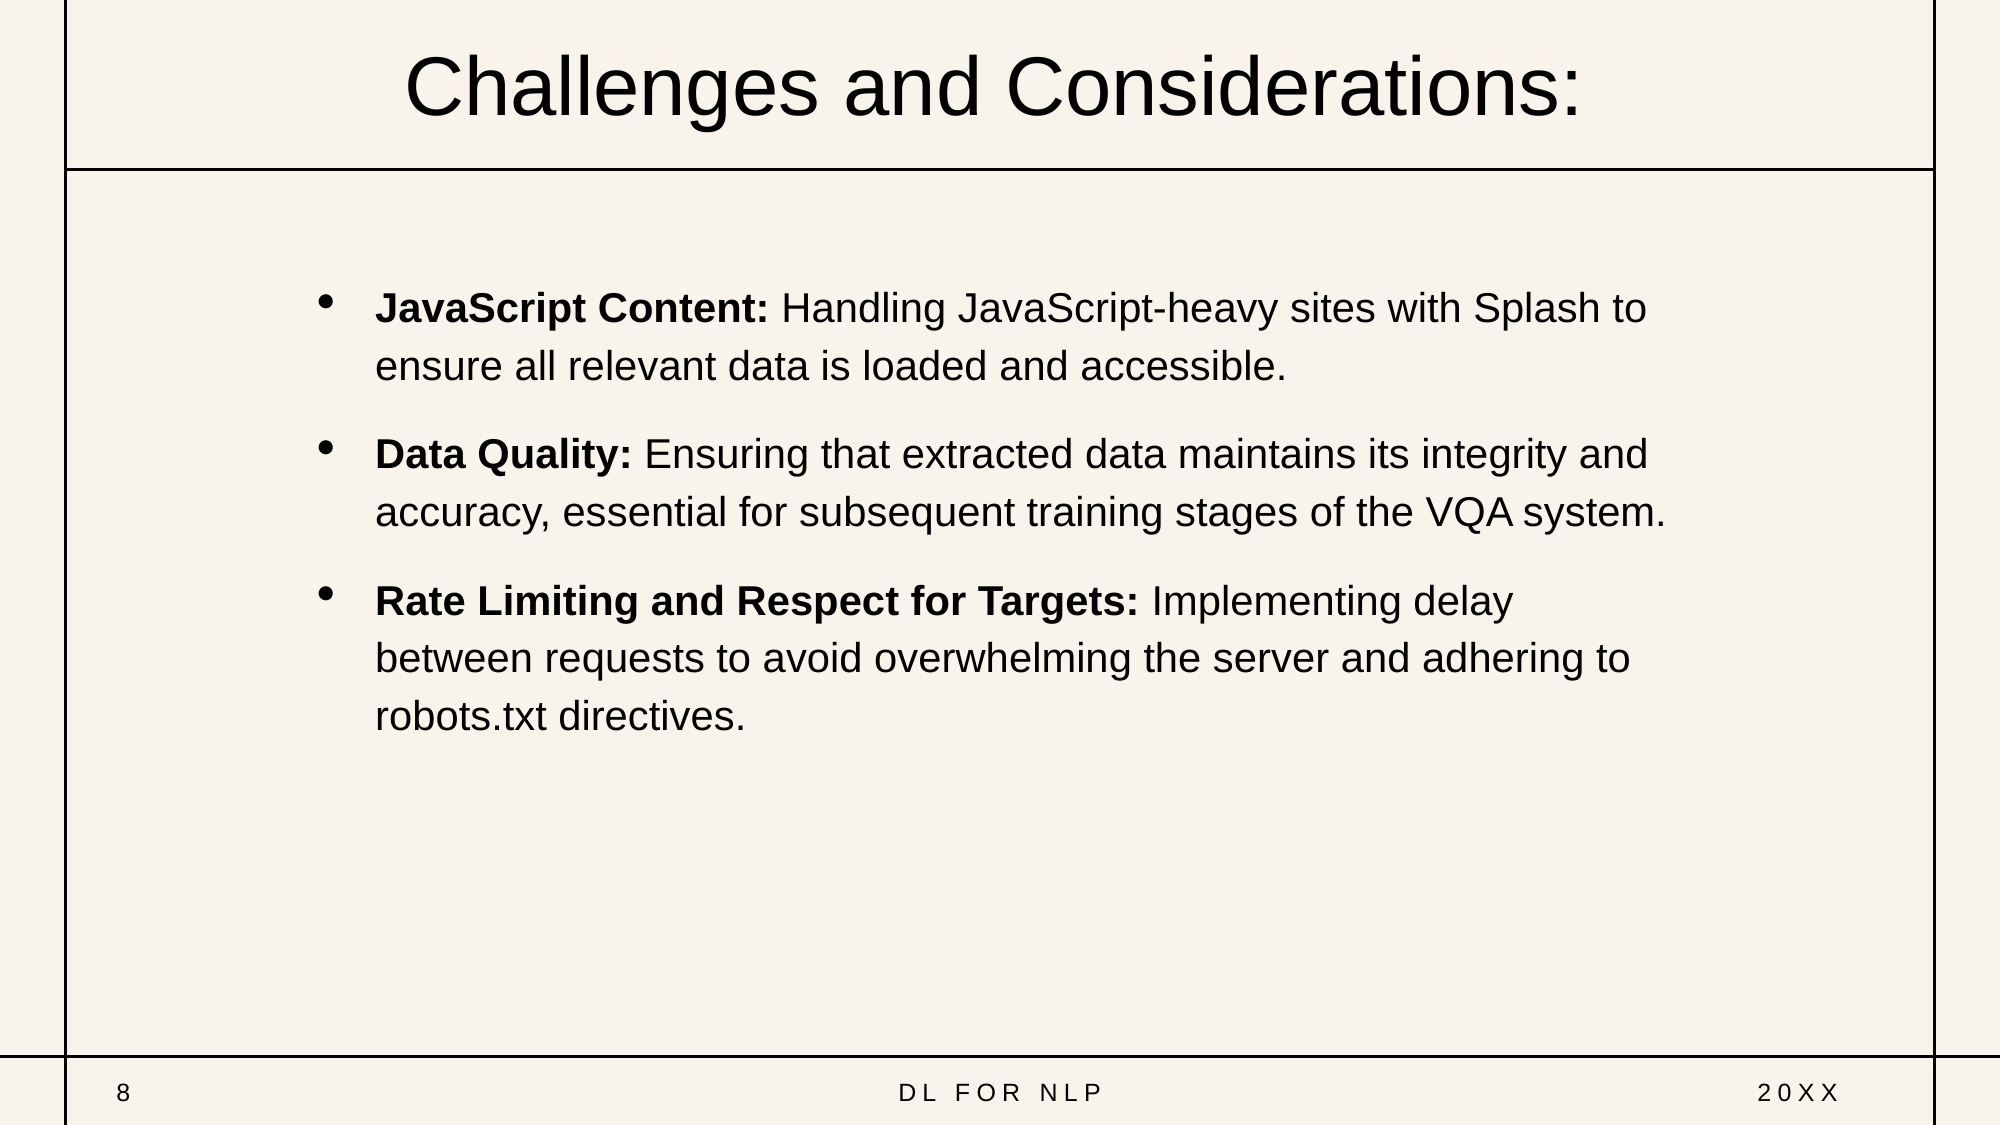

# Challenges and Considerations:
JavaScript Content: Handling JavaScript-heavy sites with Splash to ensure all relevant data is loaded and accessible.
Data Quality: Ensuring that extracted data maintains its integrity and accuracy, essential for subsequent training stages of the VQA system.
Rate Limiting and Respect for Targets: Implementing delay between requests to avoid overwhelming the server and adhering to robots.txt directives.

8
DL FOR NLP
20XX